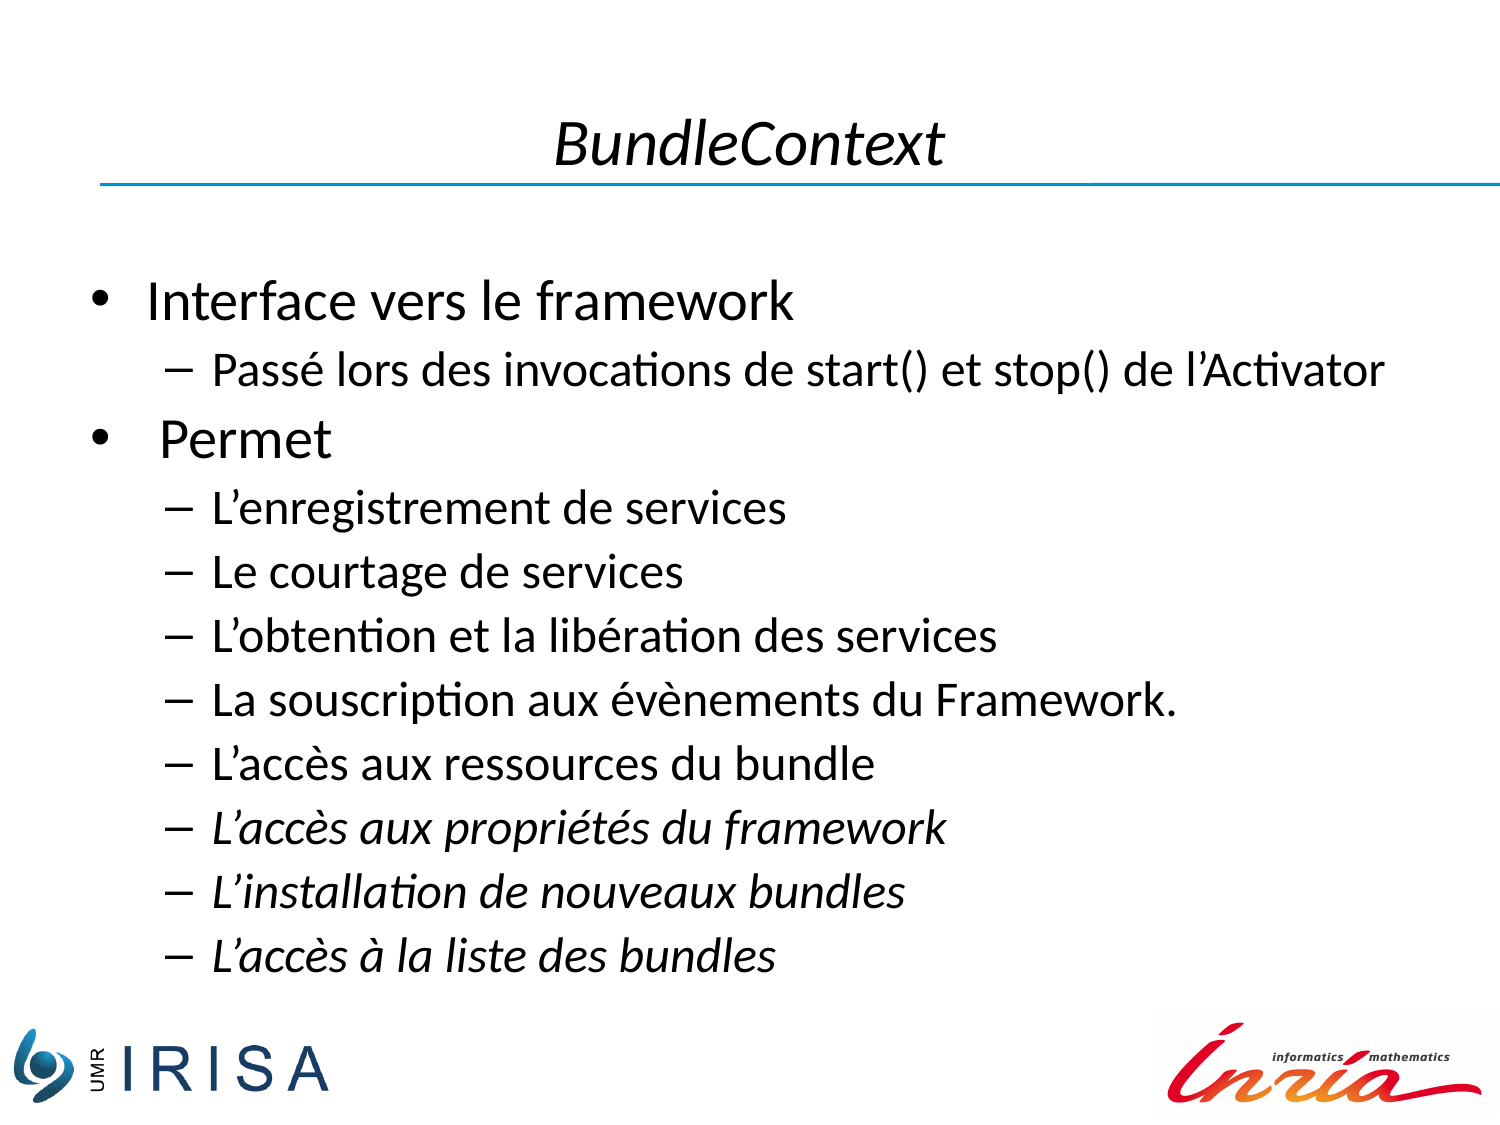

# BundleContext
Interface vers le framework
Passé lors des invocations de start() et stop() de l’Activator
 Permet
L’enregistrement de services
Le courtage de services
L’obtention et la libération des services
La souscription aux évènements du Framework.
L’accès aux ressources du bundle
L’accès aux propriétés du framework
L’installation de nouveaux bundles
L’accès à la liste des bundles